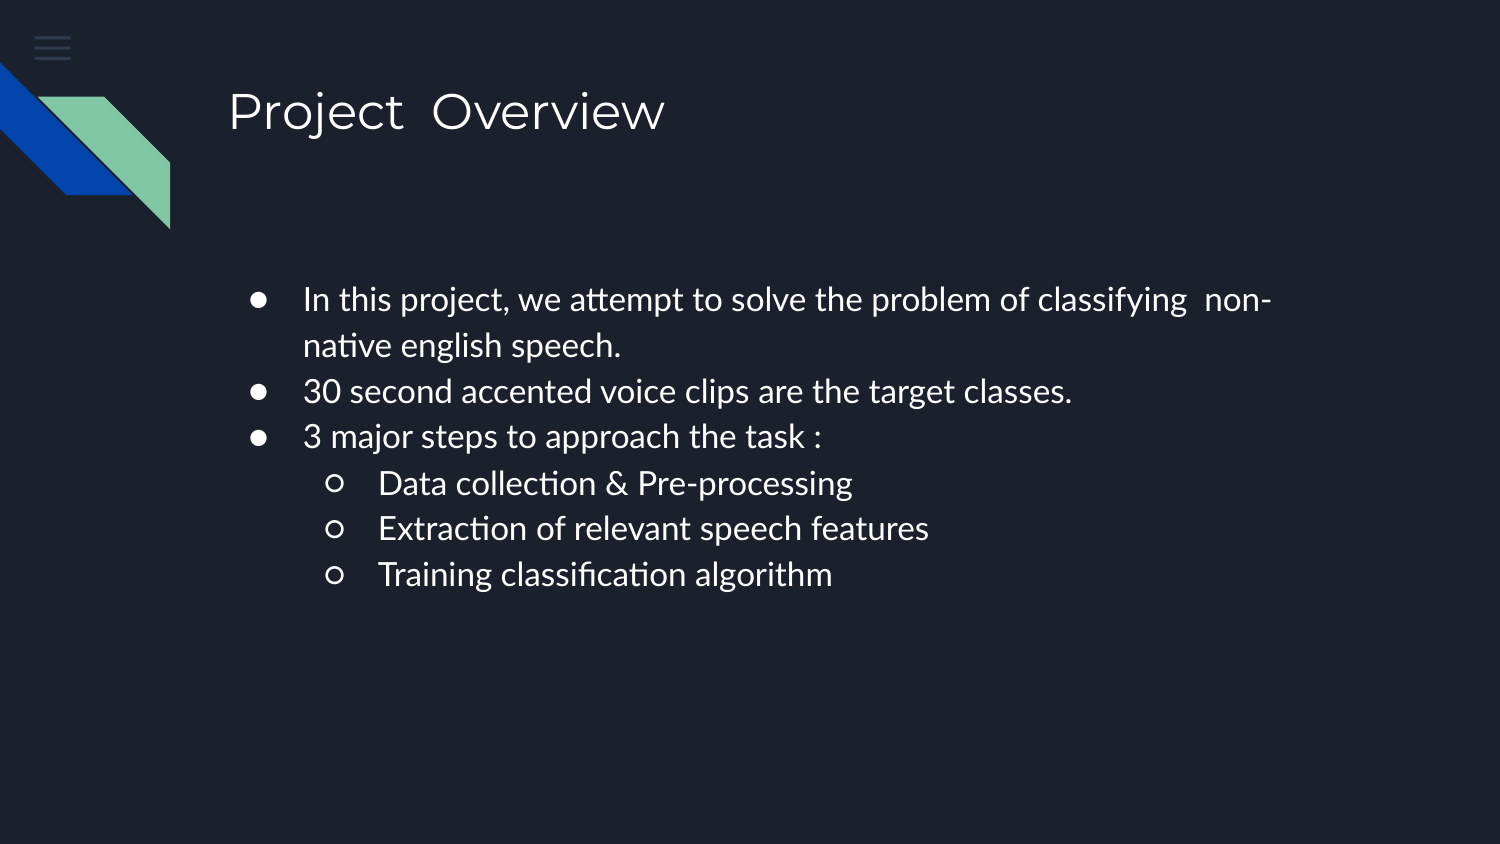

# Project  Overview
In this project, we attempt to solve the problem of classifying  non-native english speech.
30 second accented voice clips are the target classes.
3 major steps to approach the task :
Data collection & Pre-processing
Extraction of relevant speech features
Training classification algorithm